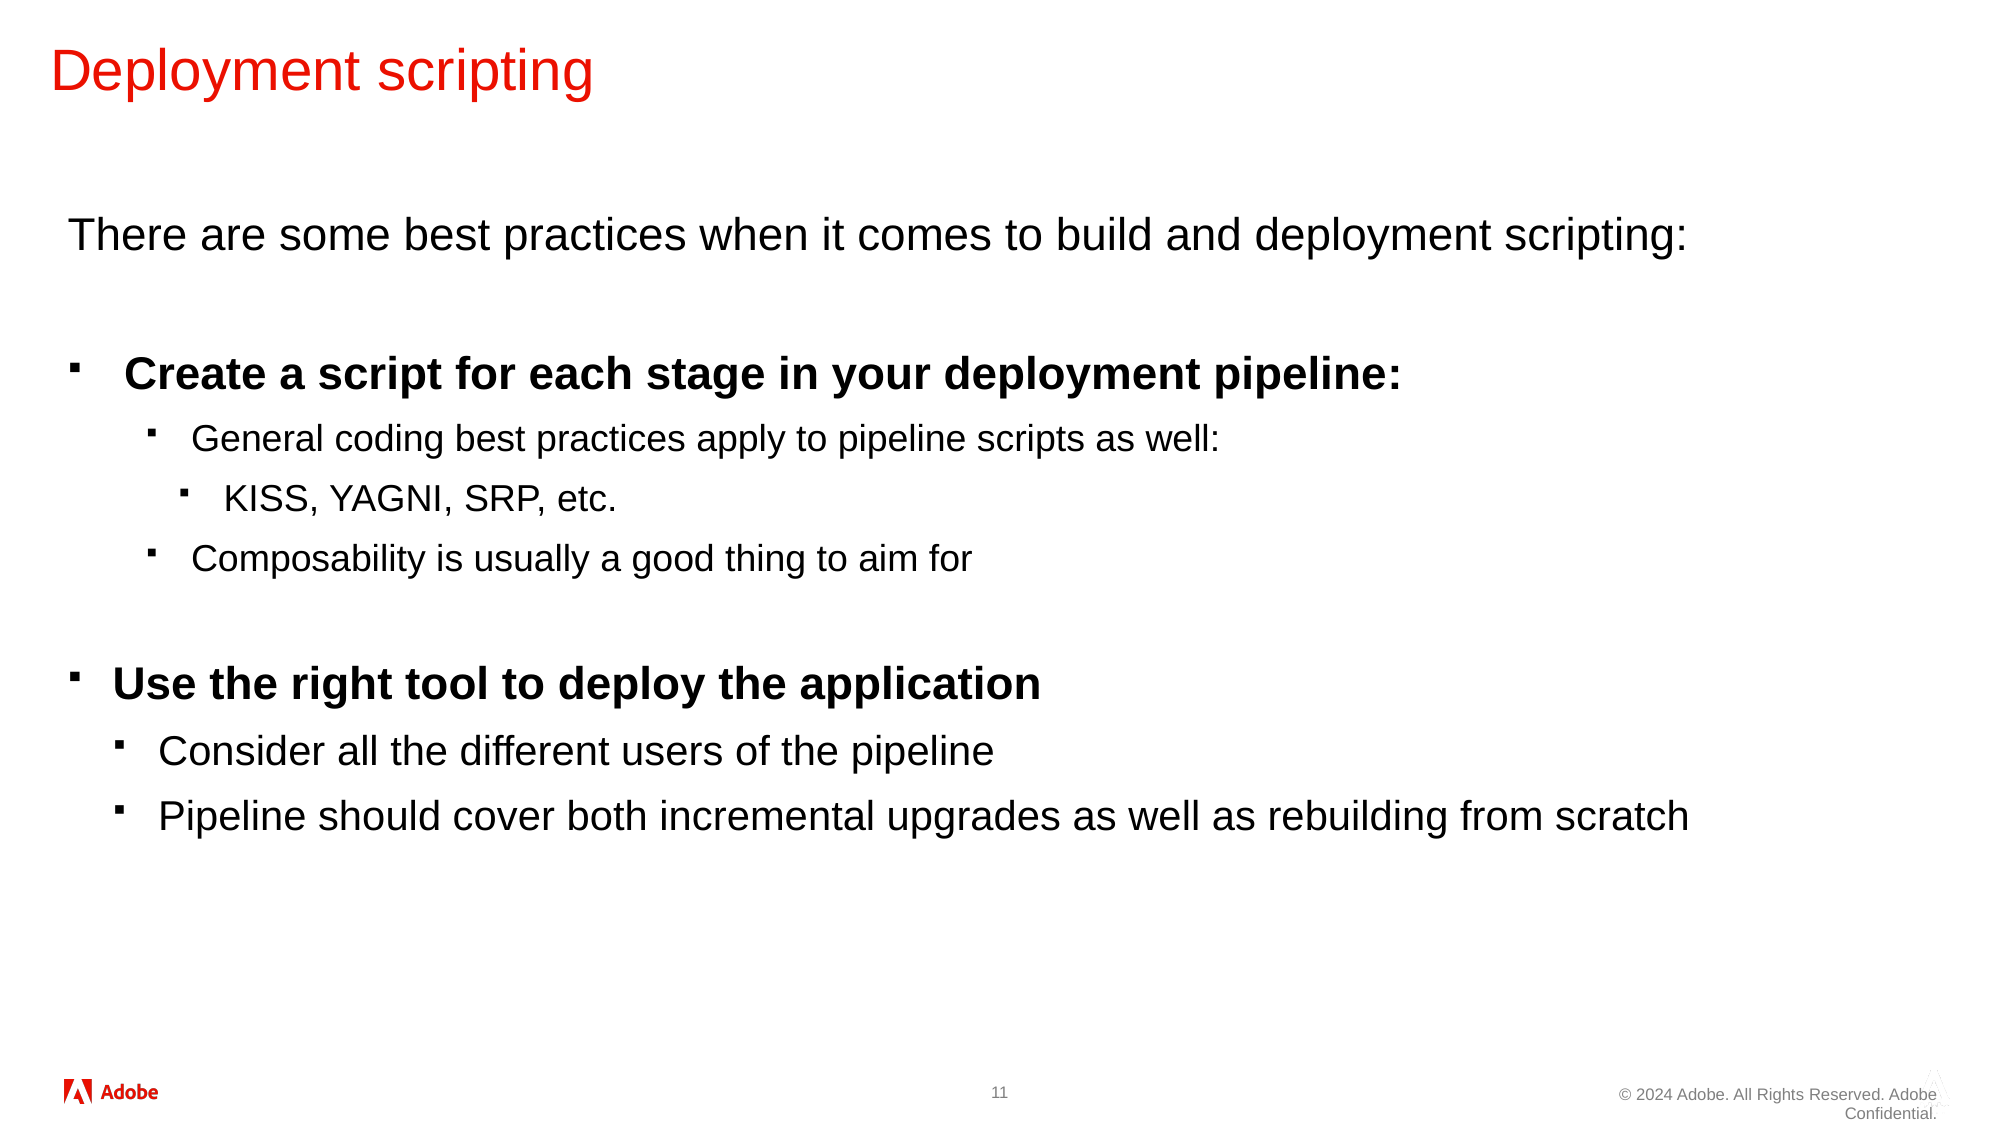

# Deployment scripting
There are some best practices when it comes to build and deployment scripting:

Create a script for each stage in your deployment pipeline:
General coding best practices apply to pipeline scripts as well:
KISS, YAGNI, SRP, etc.
Composability is usually a good thing to aim for

Use the right tool to deploy the application
Consider all the different users of the pipeline
Pipeline should cover both incremental upgrades as well as rebuilding from scratch
11